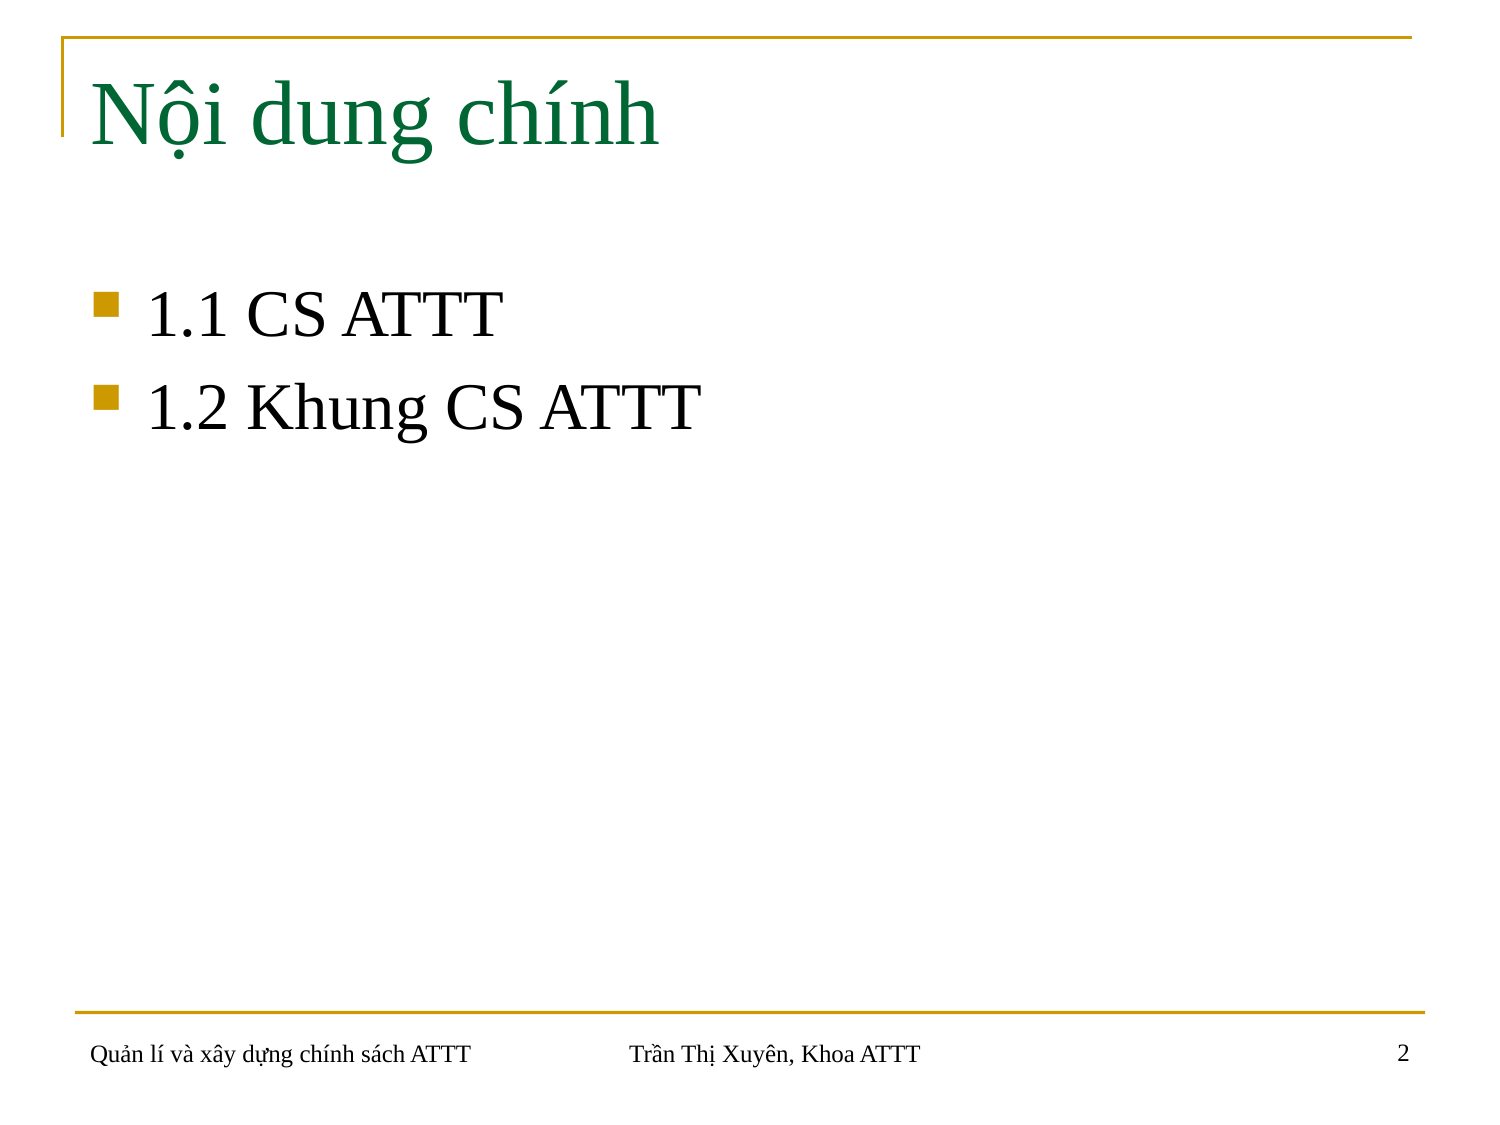

# Nội dung chính
1.1 CS ATTT
1.2 Khung CS ATTT
2
Quản lí và xây dựng chính sách ATTT
Trần Thị Xuyên, Khoa ATTT